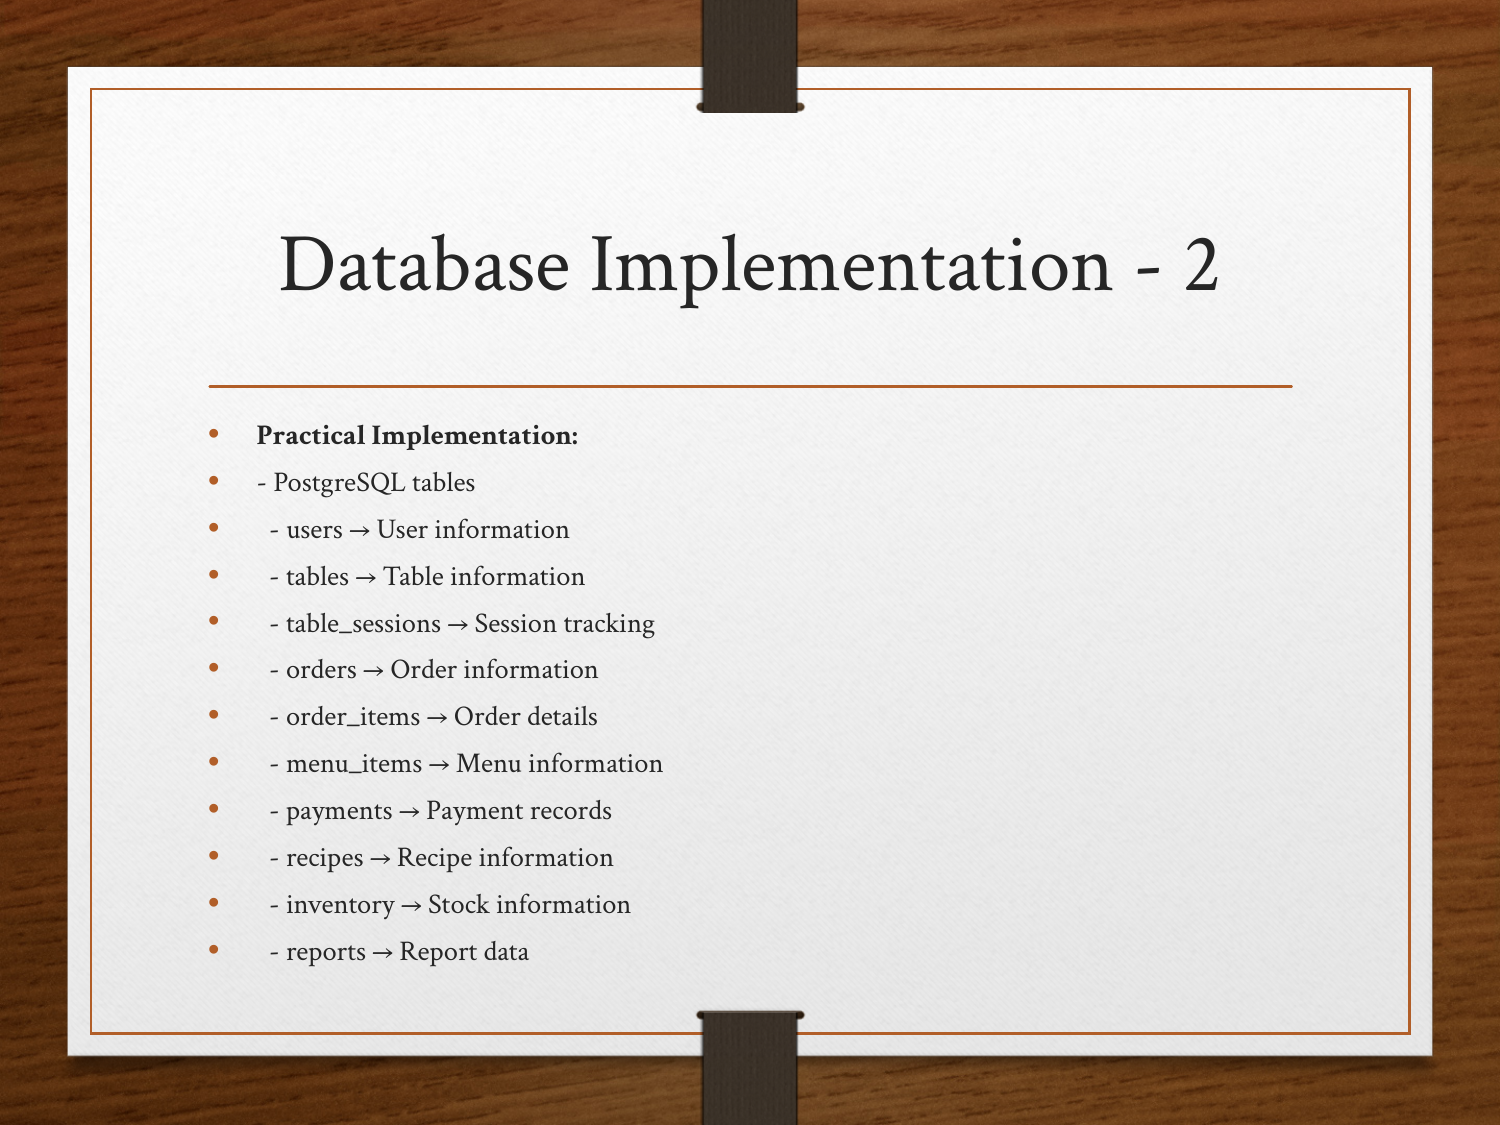

# Database Implementation - 2
Practical Implementation:
- PostgreSQL tables
  - users → User information
  - tables → Table information
  - table_sessions → Session tracking
  - orders → Order information
  - order_items → Order details
  - menu_items → Menu information
  - payments → Payment records
  - recipes → Recipe information
  - inventory → Stock information
  - reports → Report data